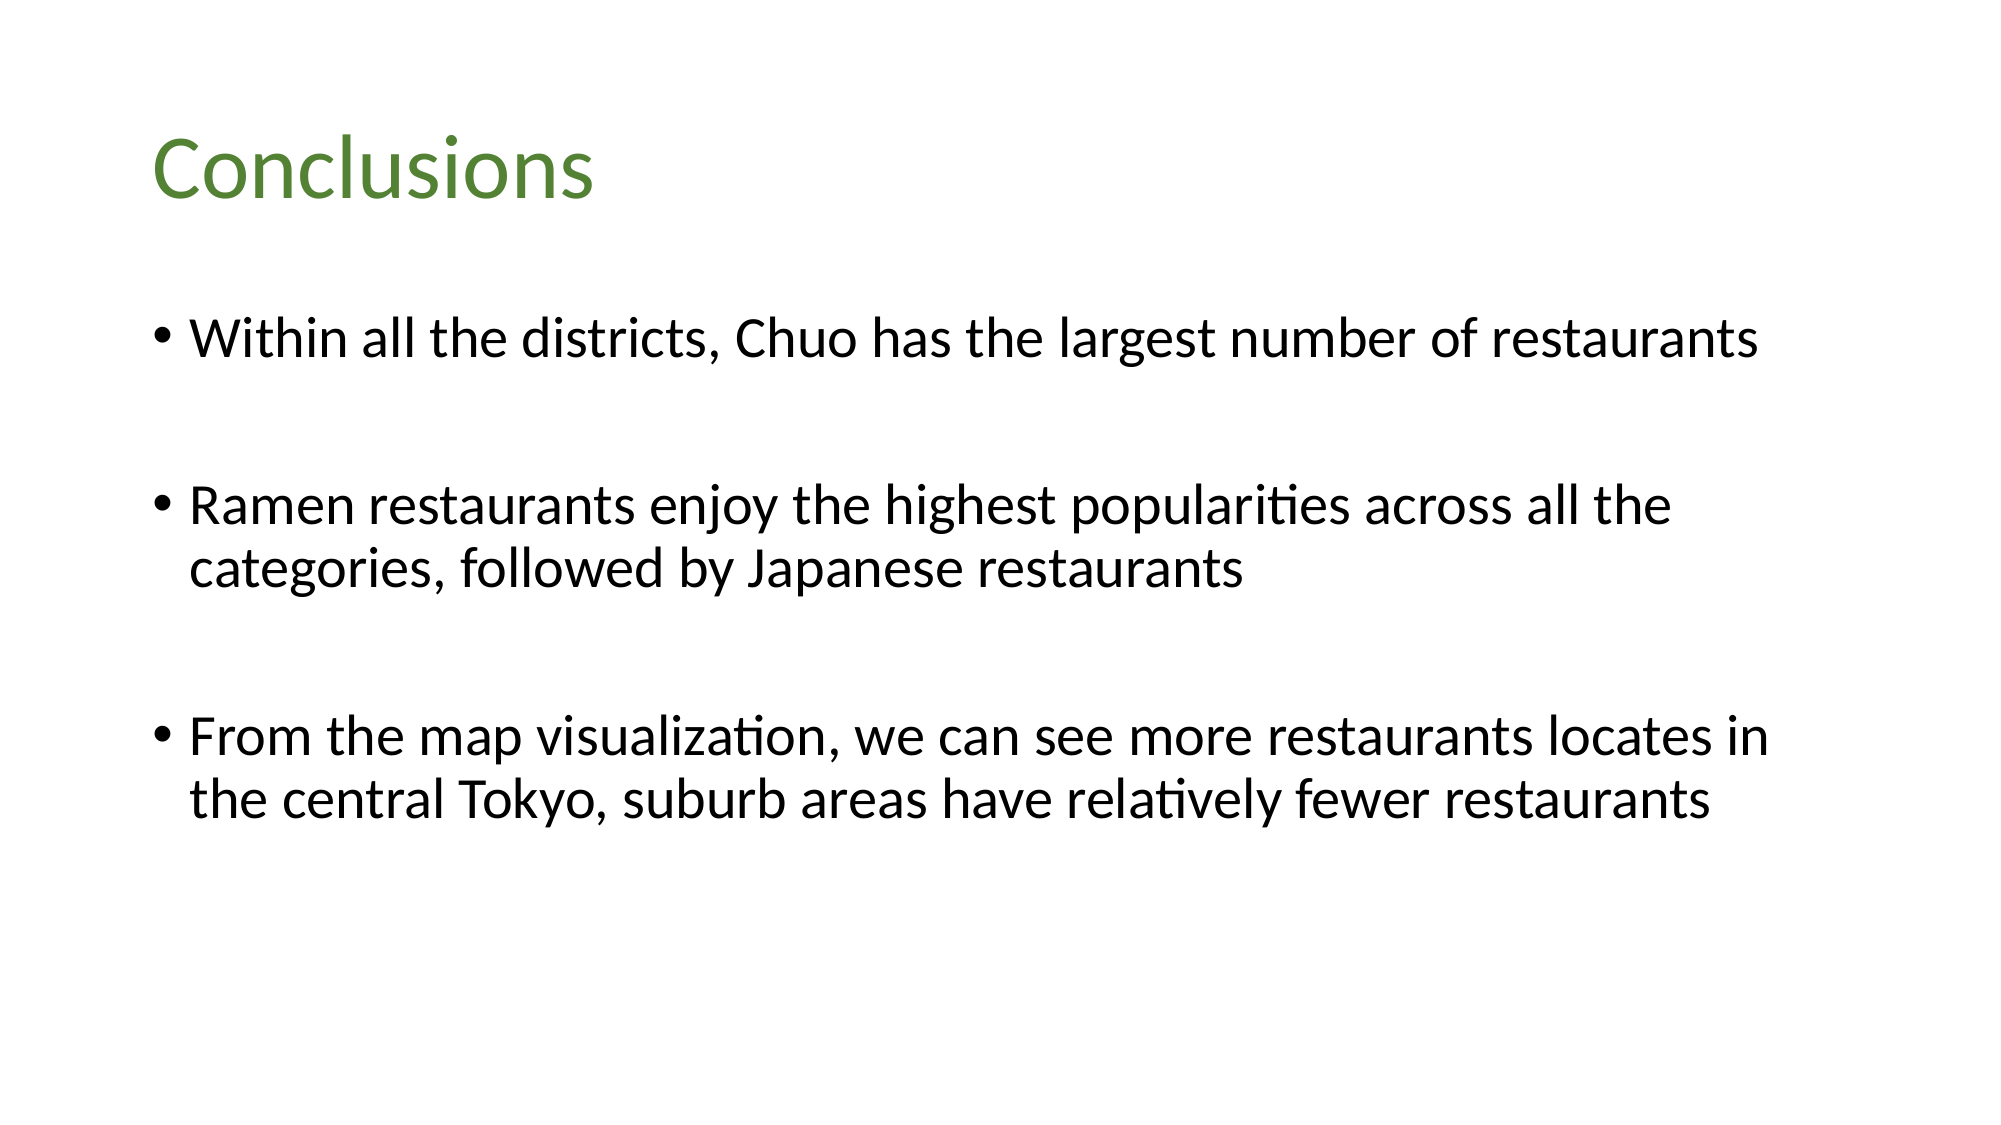

# Conclusions
Within all the districts, Chuo has the largest number of restaurants

Ramen restaurants enjoy the highest popularities across all the categories, followed by Japanese restaurants

From the map visualization, we can see more restaurants locates in the central Tokyo, suburb areas have relatively fewer restaurants